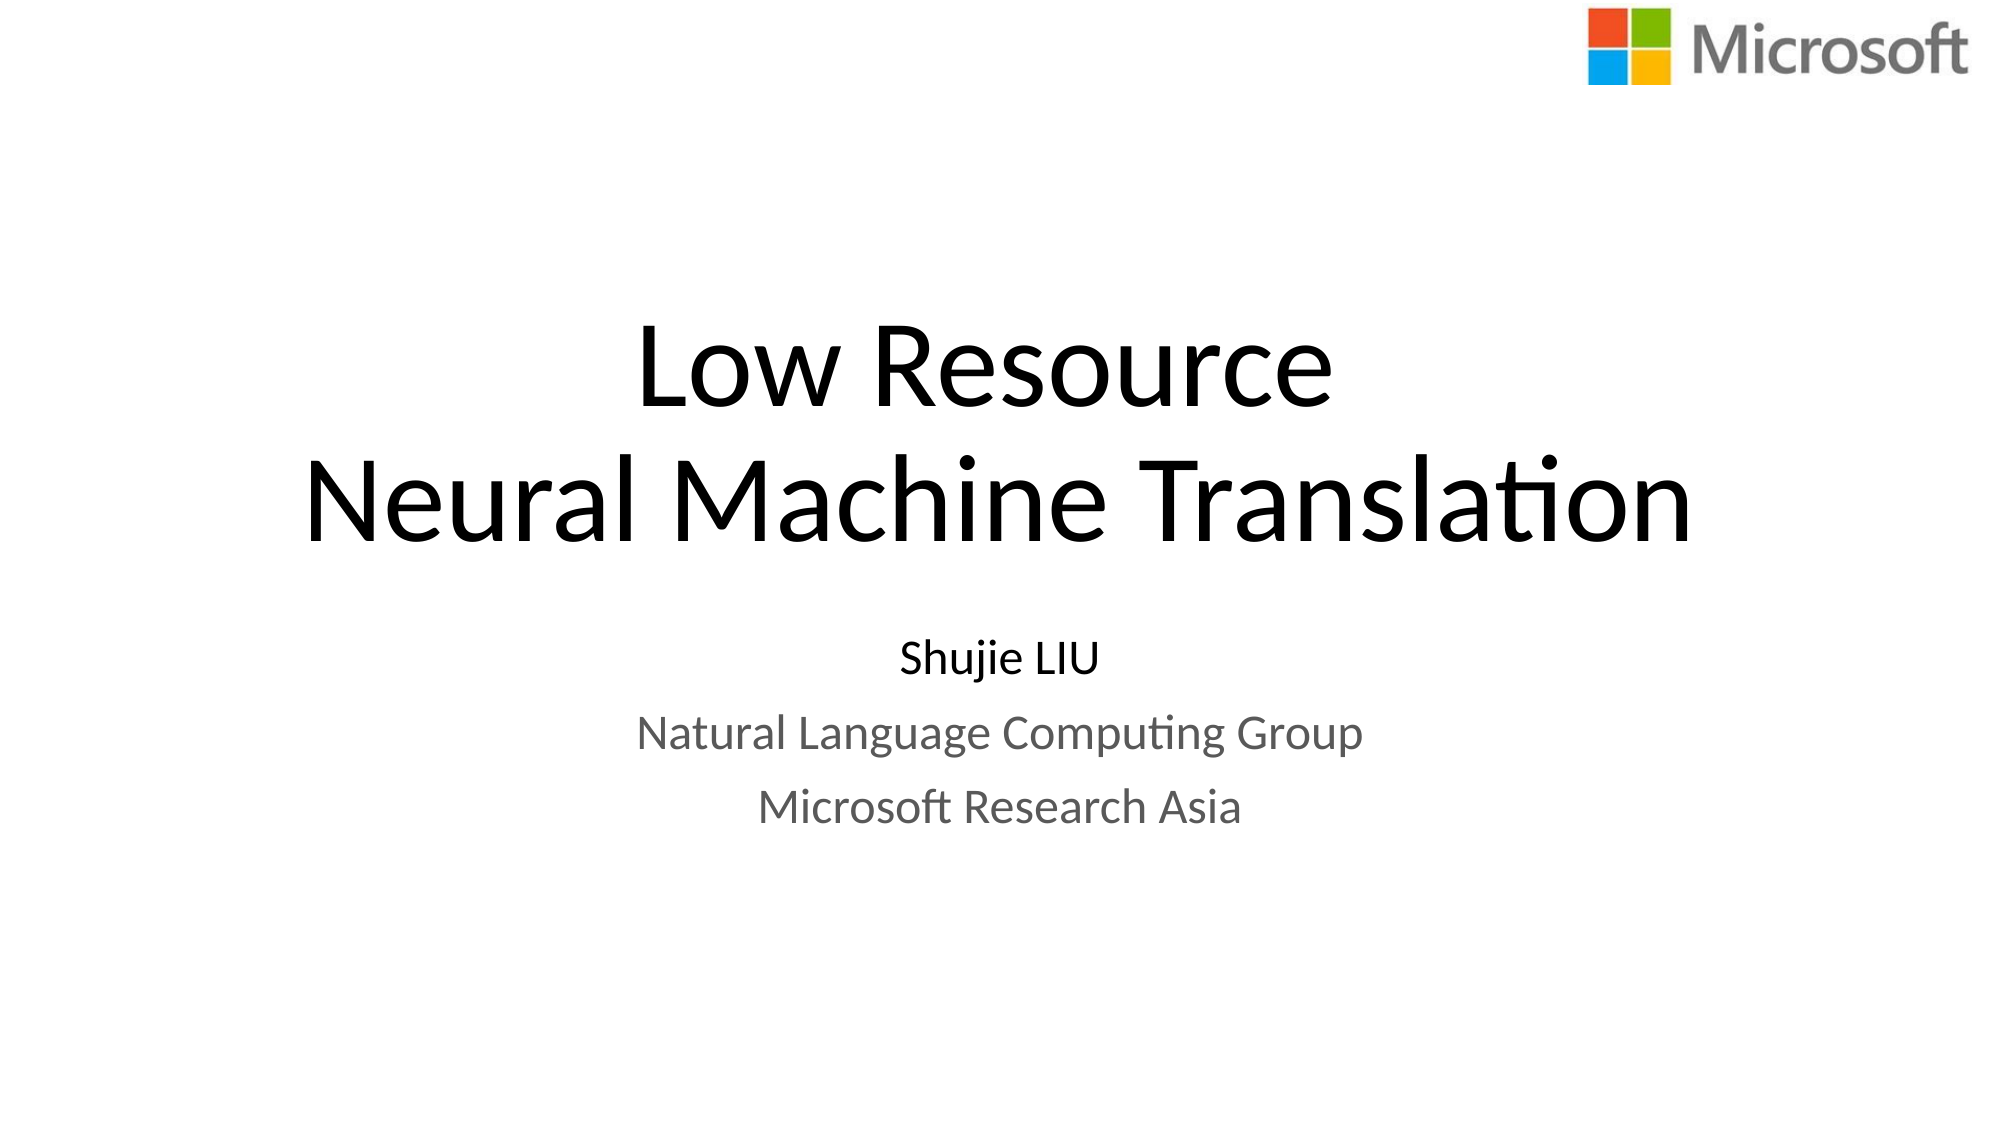

# Low Resource Neural Machine Translation
Shujie LIU
Natural Language Computing Group
Microsoft Research Asia